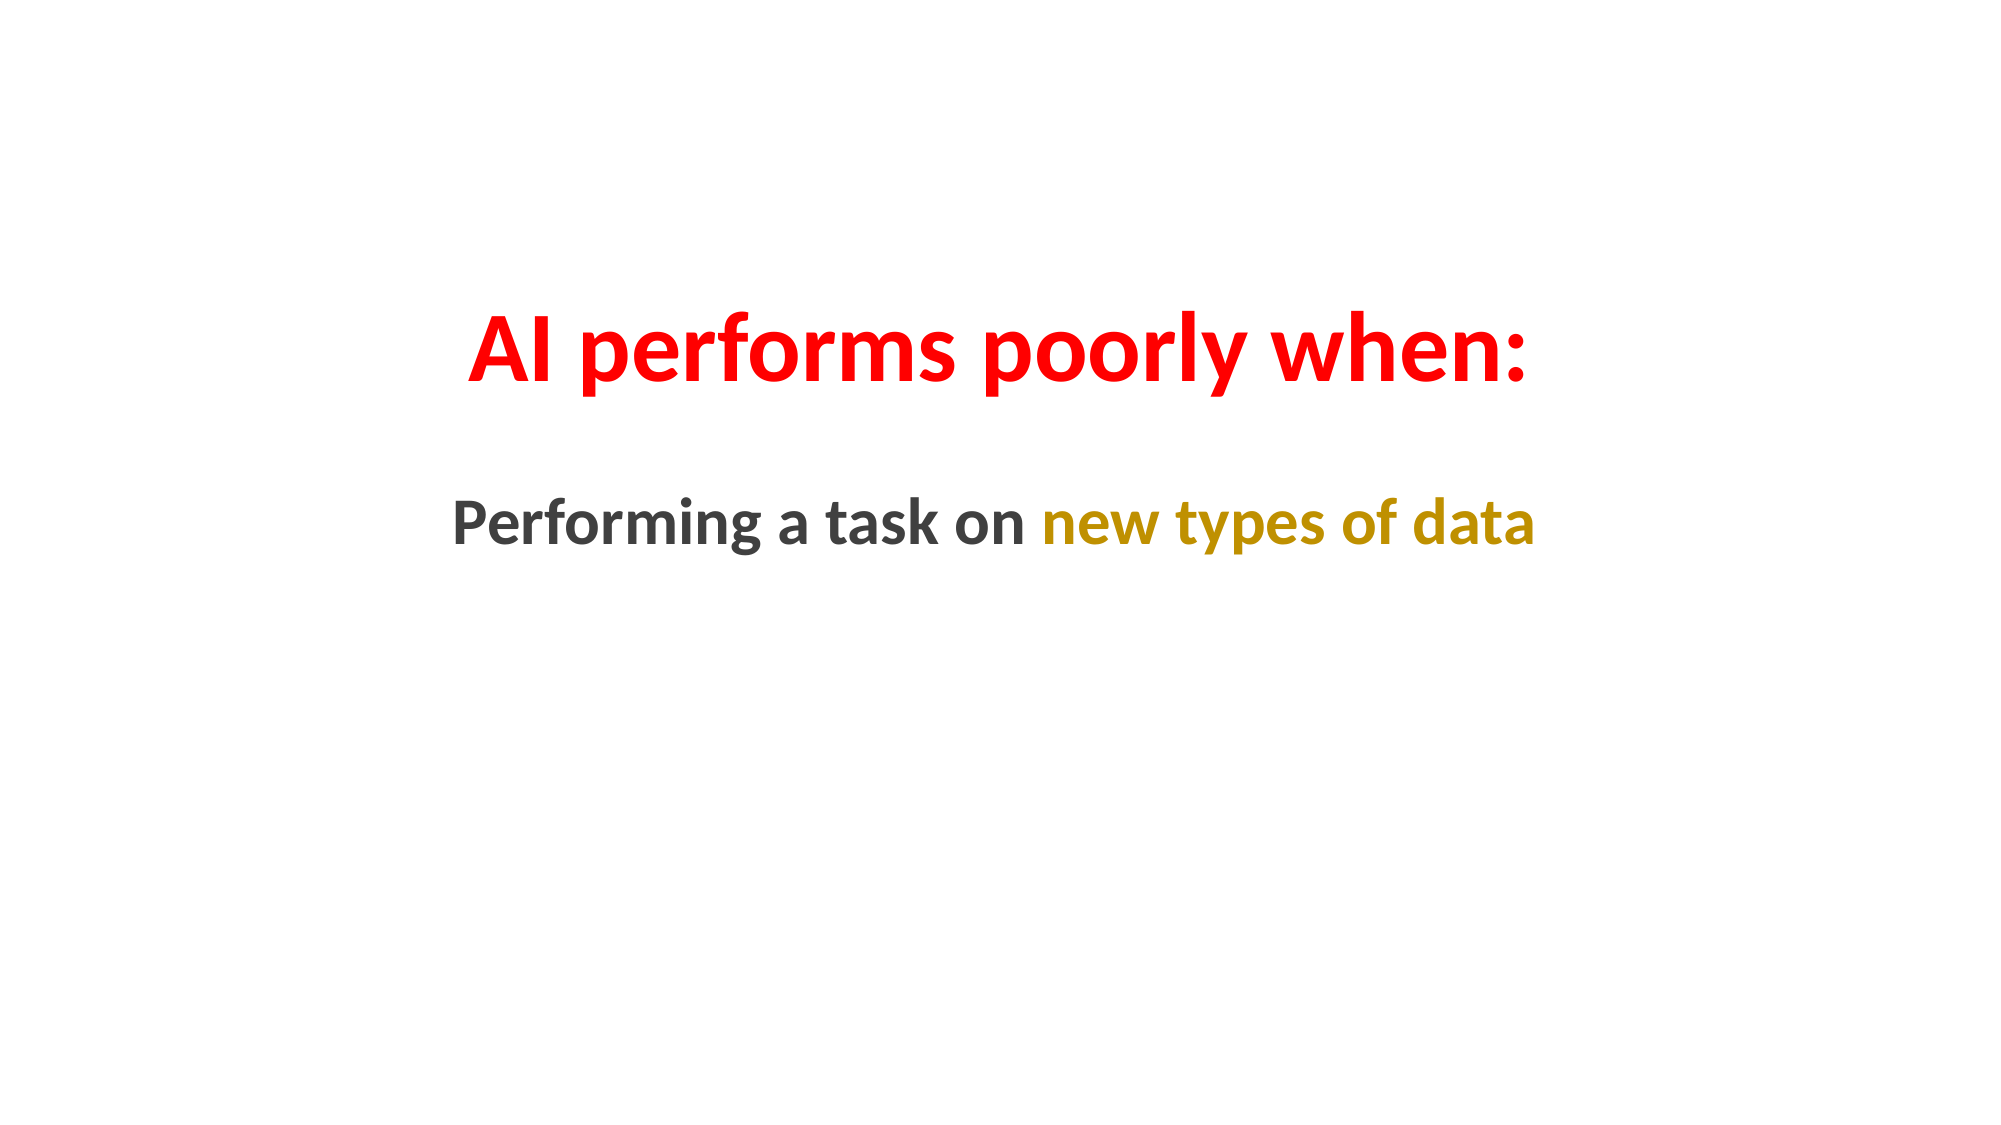

AI performs poorly when:
Performing a task on new types of data